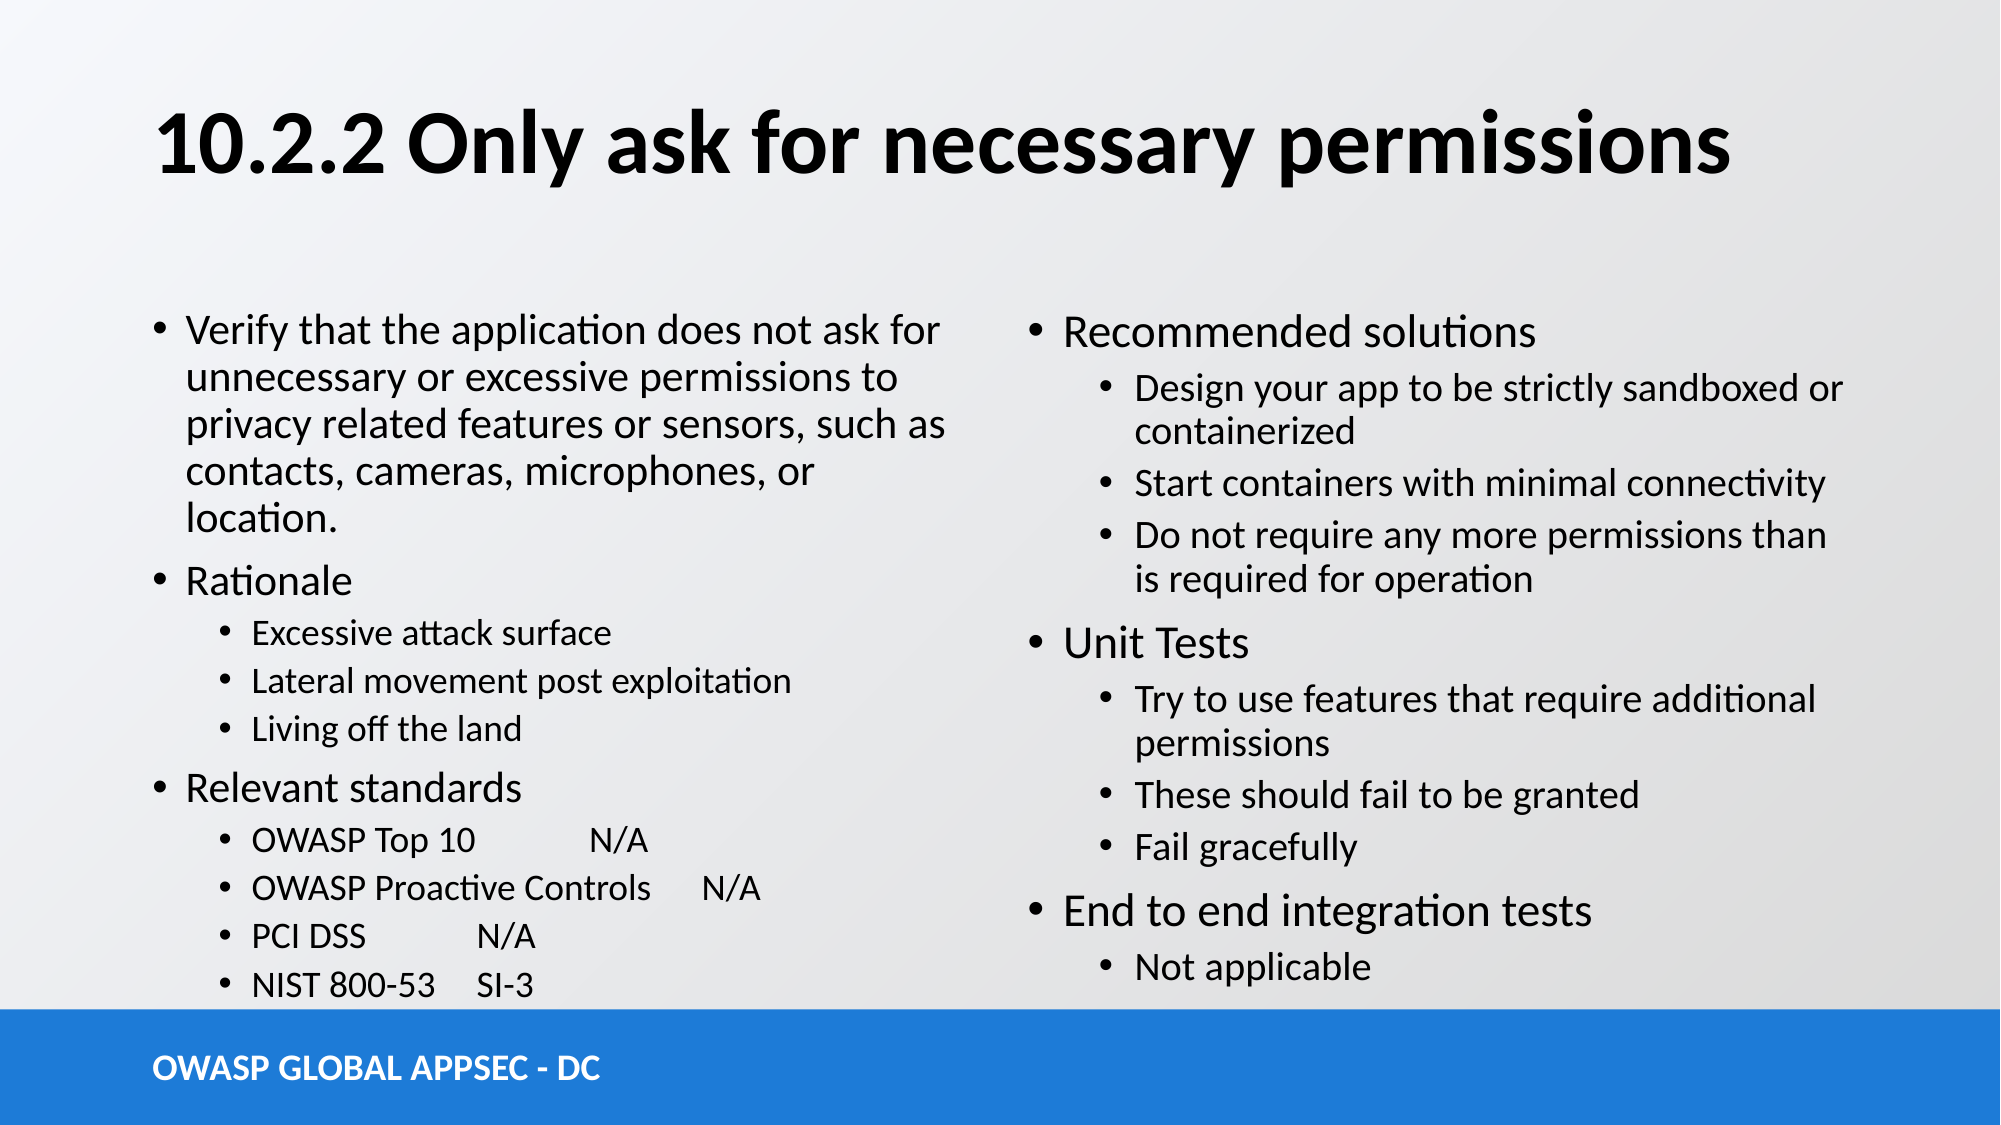

# 10.2.2 Only ask for necessary permissions
Verify that the application does not ask for unnecessary or excessive permissions to privacy related features or sensors, such as contacts, cameras, microphones, or location.
Rationale
Excessive attack surface
Lateral movement post exploitation
Living off the land
Relevant standards
OWASP Top 10 		N/A
OWASP Proactive Controls 	N/A
PCI DSS 			N/A
NIST 800-53		SI-3

Recommended solutions
Design your app to be strictly sandboxed or containerized
Start containers with minimal connectivity
Do not require any more permissions than is required for operation
Unit Tests
Try to use features that require additional permissions
These should fail to be granted
Fail gracefully
End to end integration tests
Not applicable